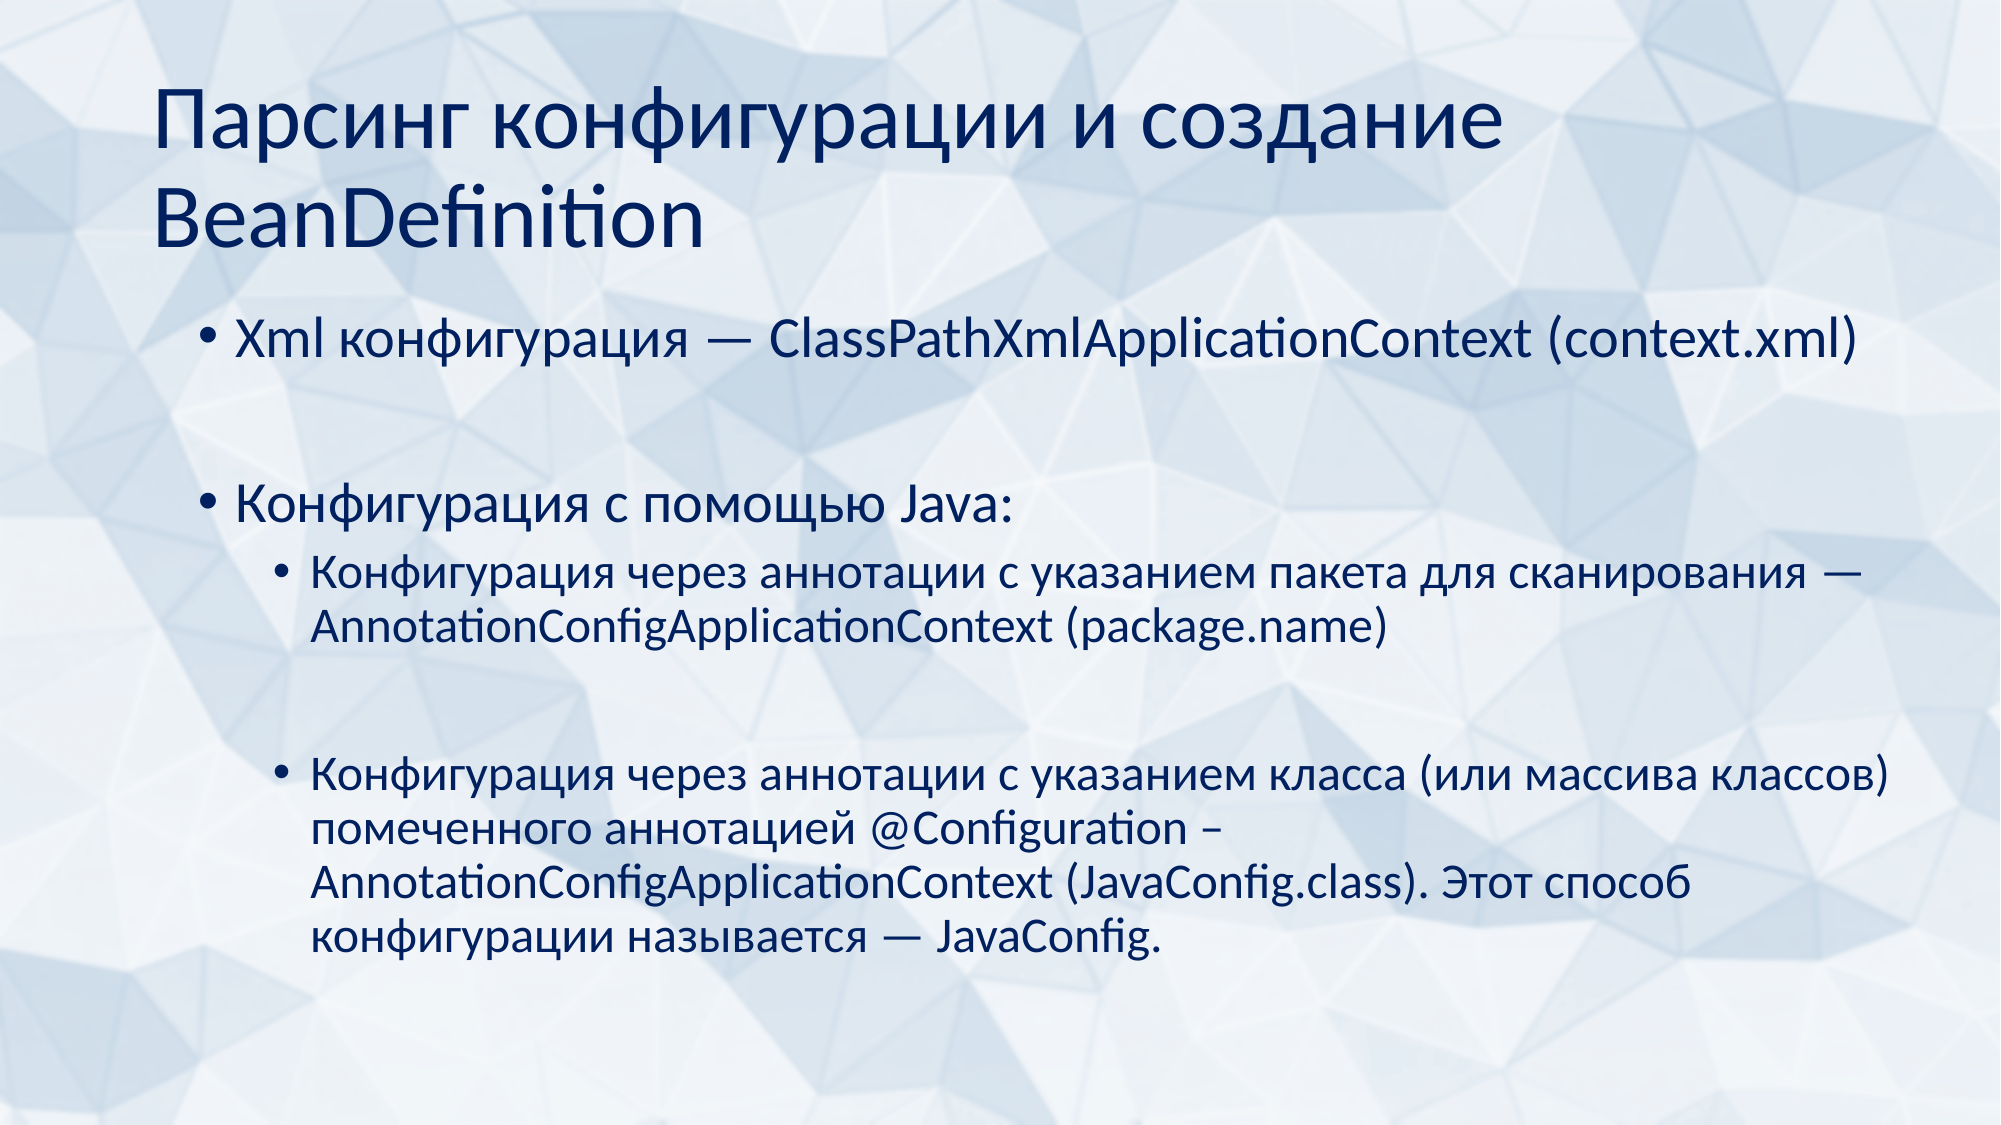

# Парсинг конфигурации и создание BeanDefinition
Xml конфигурация — ClassPathXmlApplicationContext (context.xml)

Конфигурация с помощью Java:
Конфигурация через аннотации с указанием пакета для сканирования — AnnotationConfigApplicationContext (package.name)

Конфигурация через аннотации с указанием класса (или массива классов) помеченного аннотацией @Configuration –AnnotationConfigApplicationContext (JavaConfig.class). Этот способ конфигурации называется — JavaConfig.